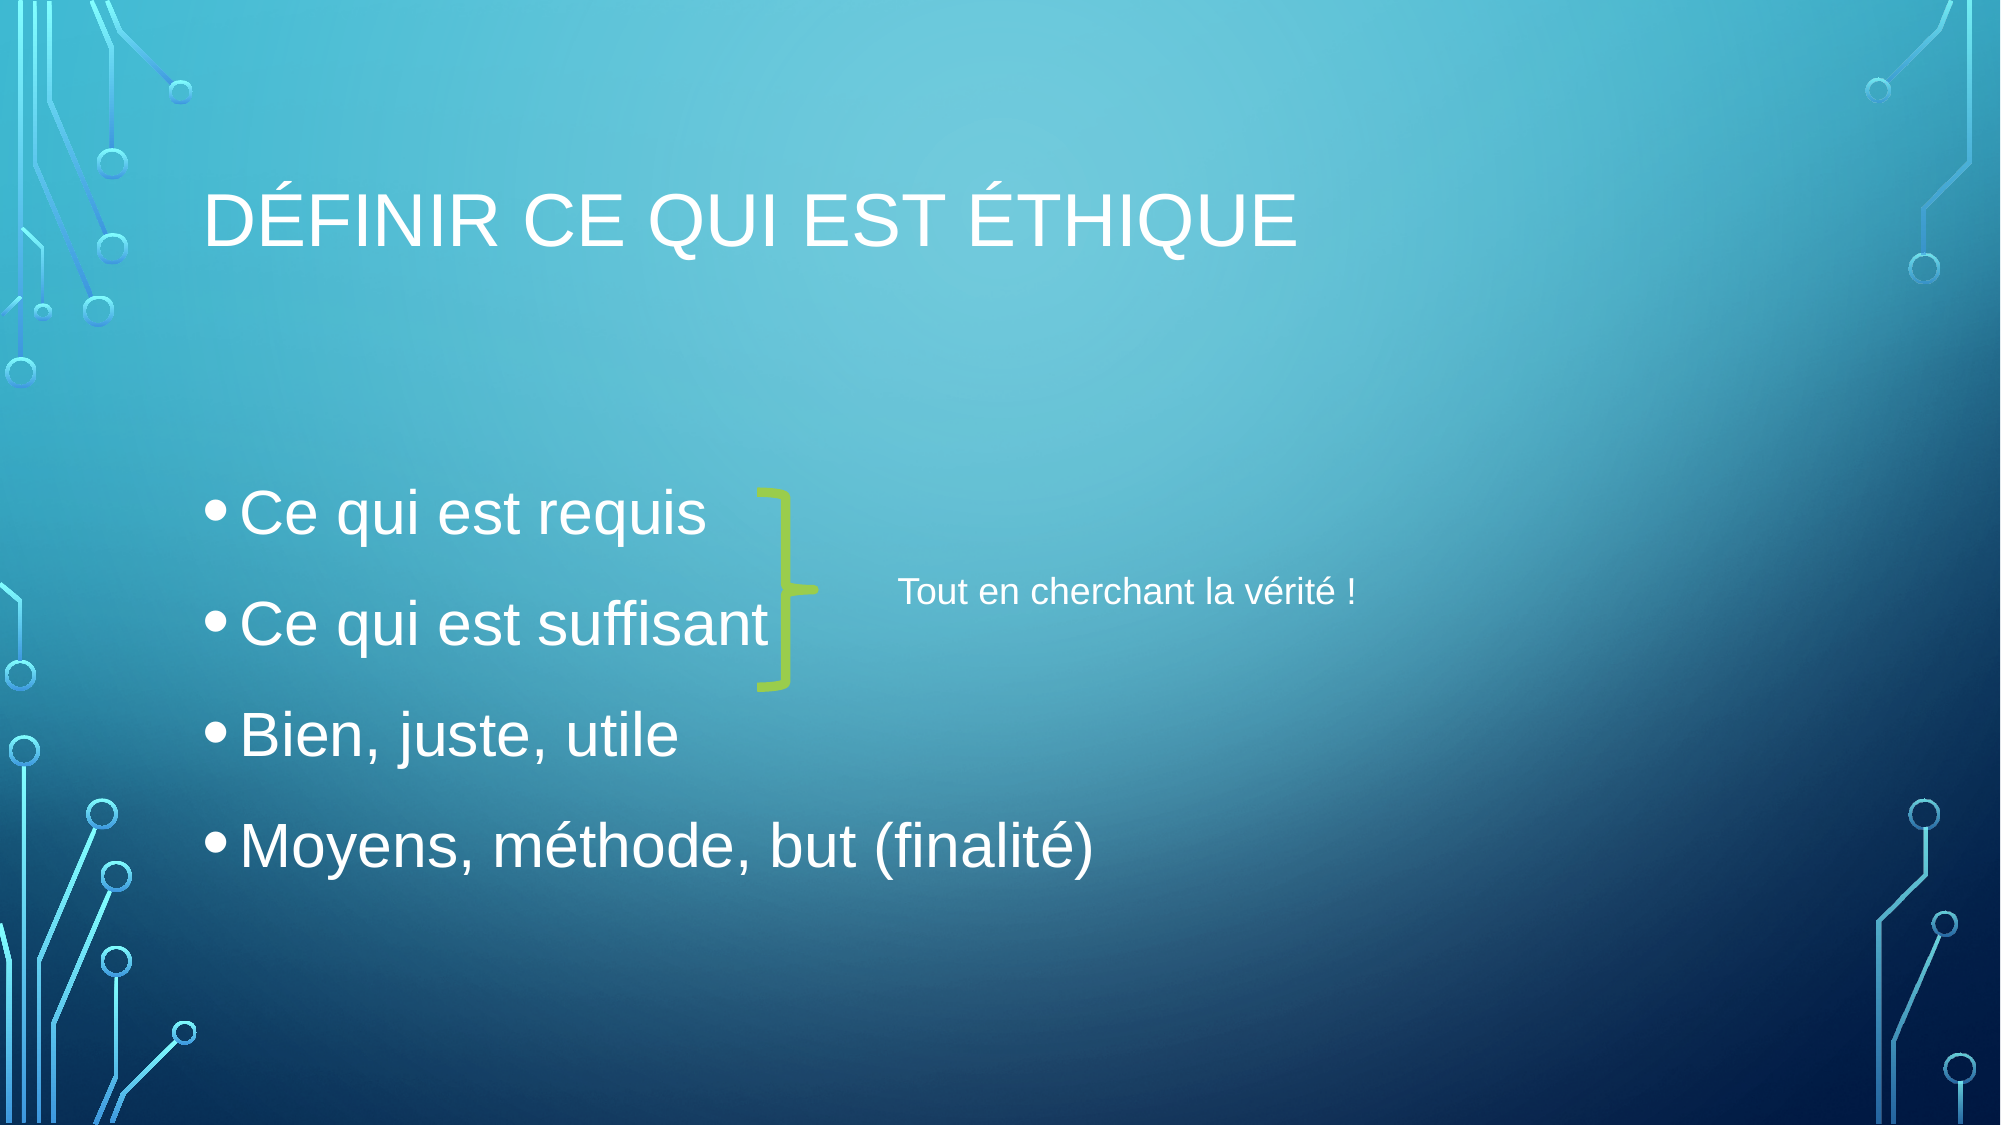

# Définir ce qui est éthique

Ce qui est requis
Ce qui est suffisant
Bien, juste, utile
Moyens, méthode, but (finalité)

Tout en cherchant la vérité !